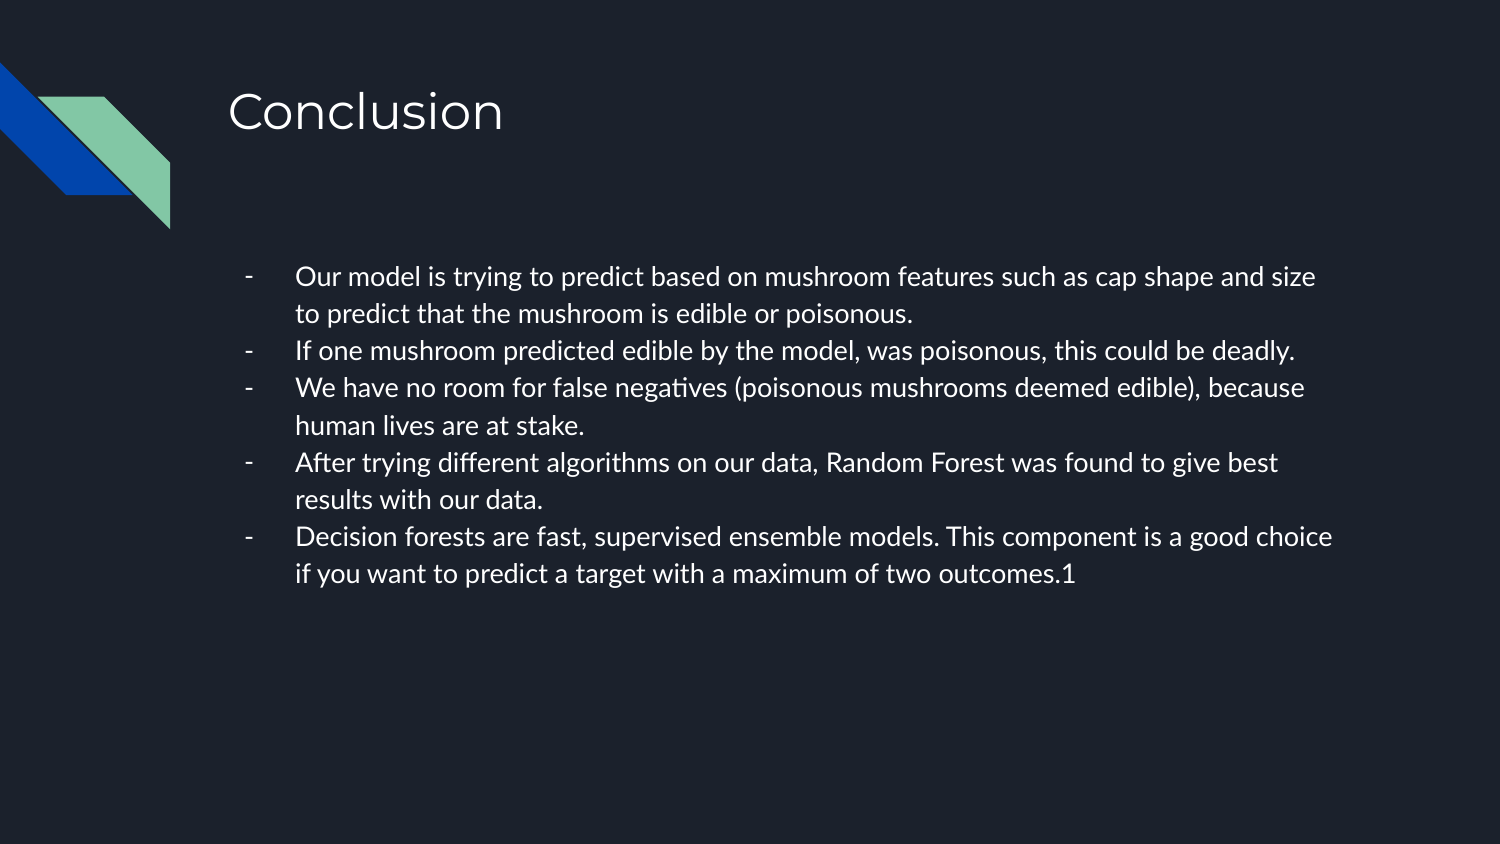

# Conclusion
Our model is trying to predict based on mushroom features such as cap shape and size to predict that the mushroom is edible or poisonous.
If one mushroom predicted edible by the model, was poisonous, this could be deadly.
We have no room for false negatives (poisonous mushrooms deemed edible), because human lives are at stake.
After trying different algorithms on our data, Random Forest was found to give best results with our data.
Decision forests are fast, supervised ensemble models. This component is a good choice if you want to predict a target with a maximum of two outcomes.1